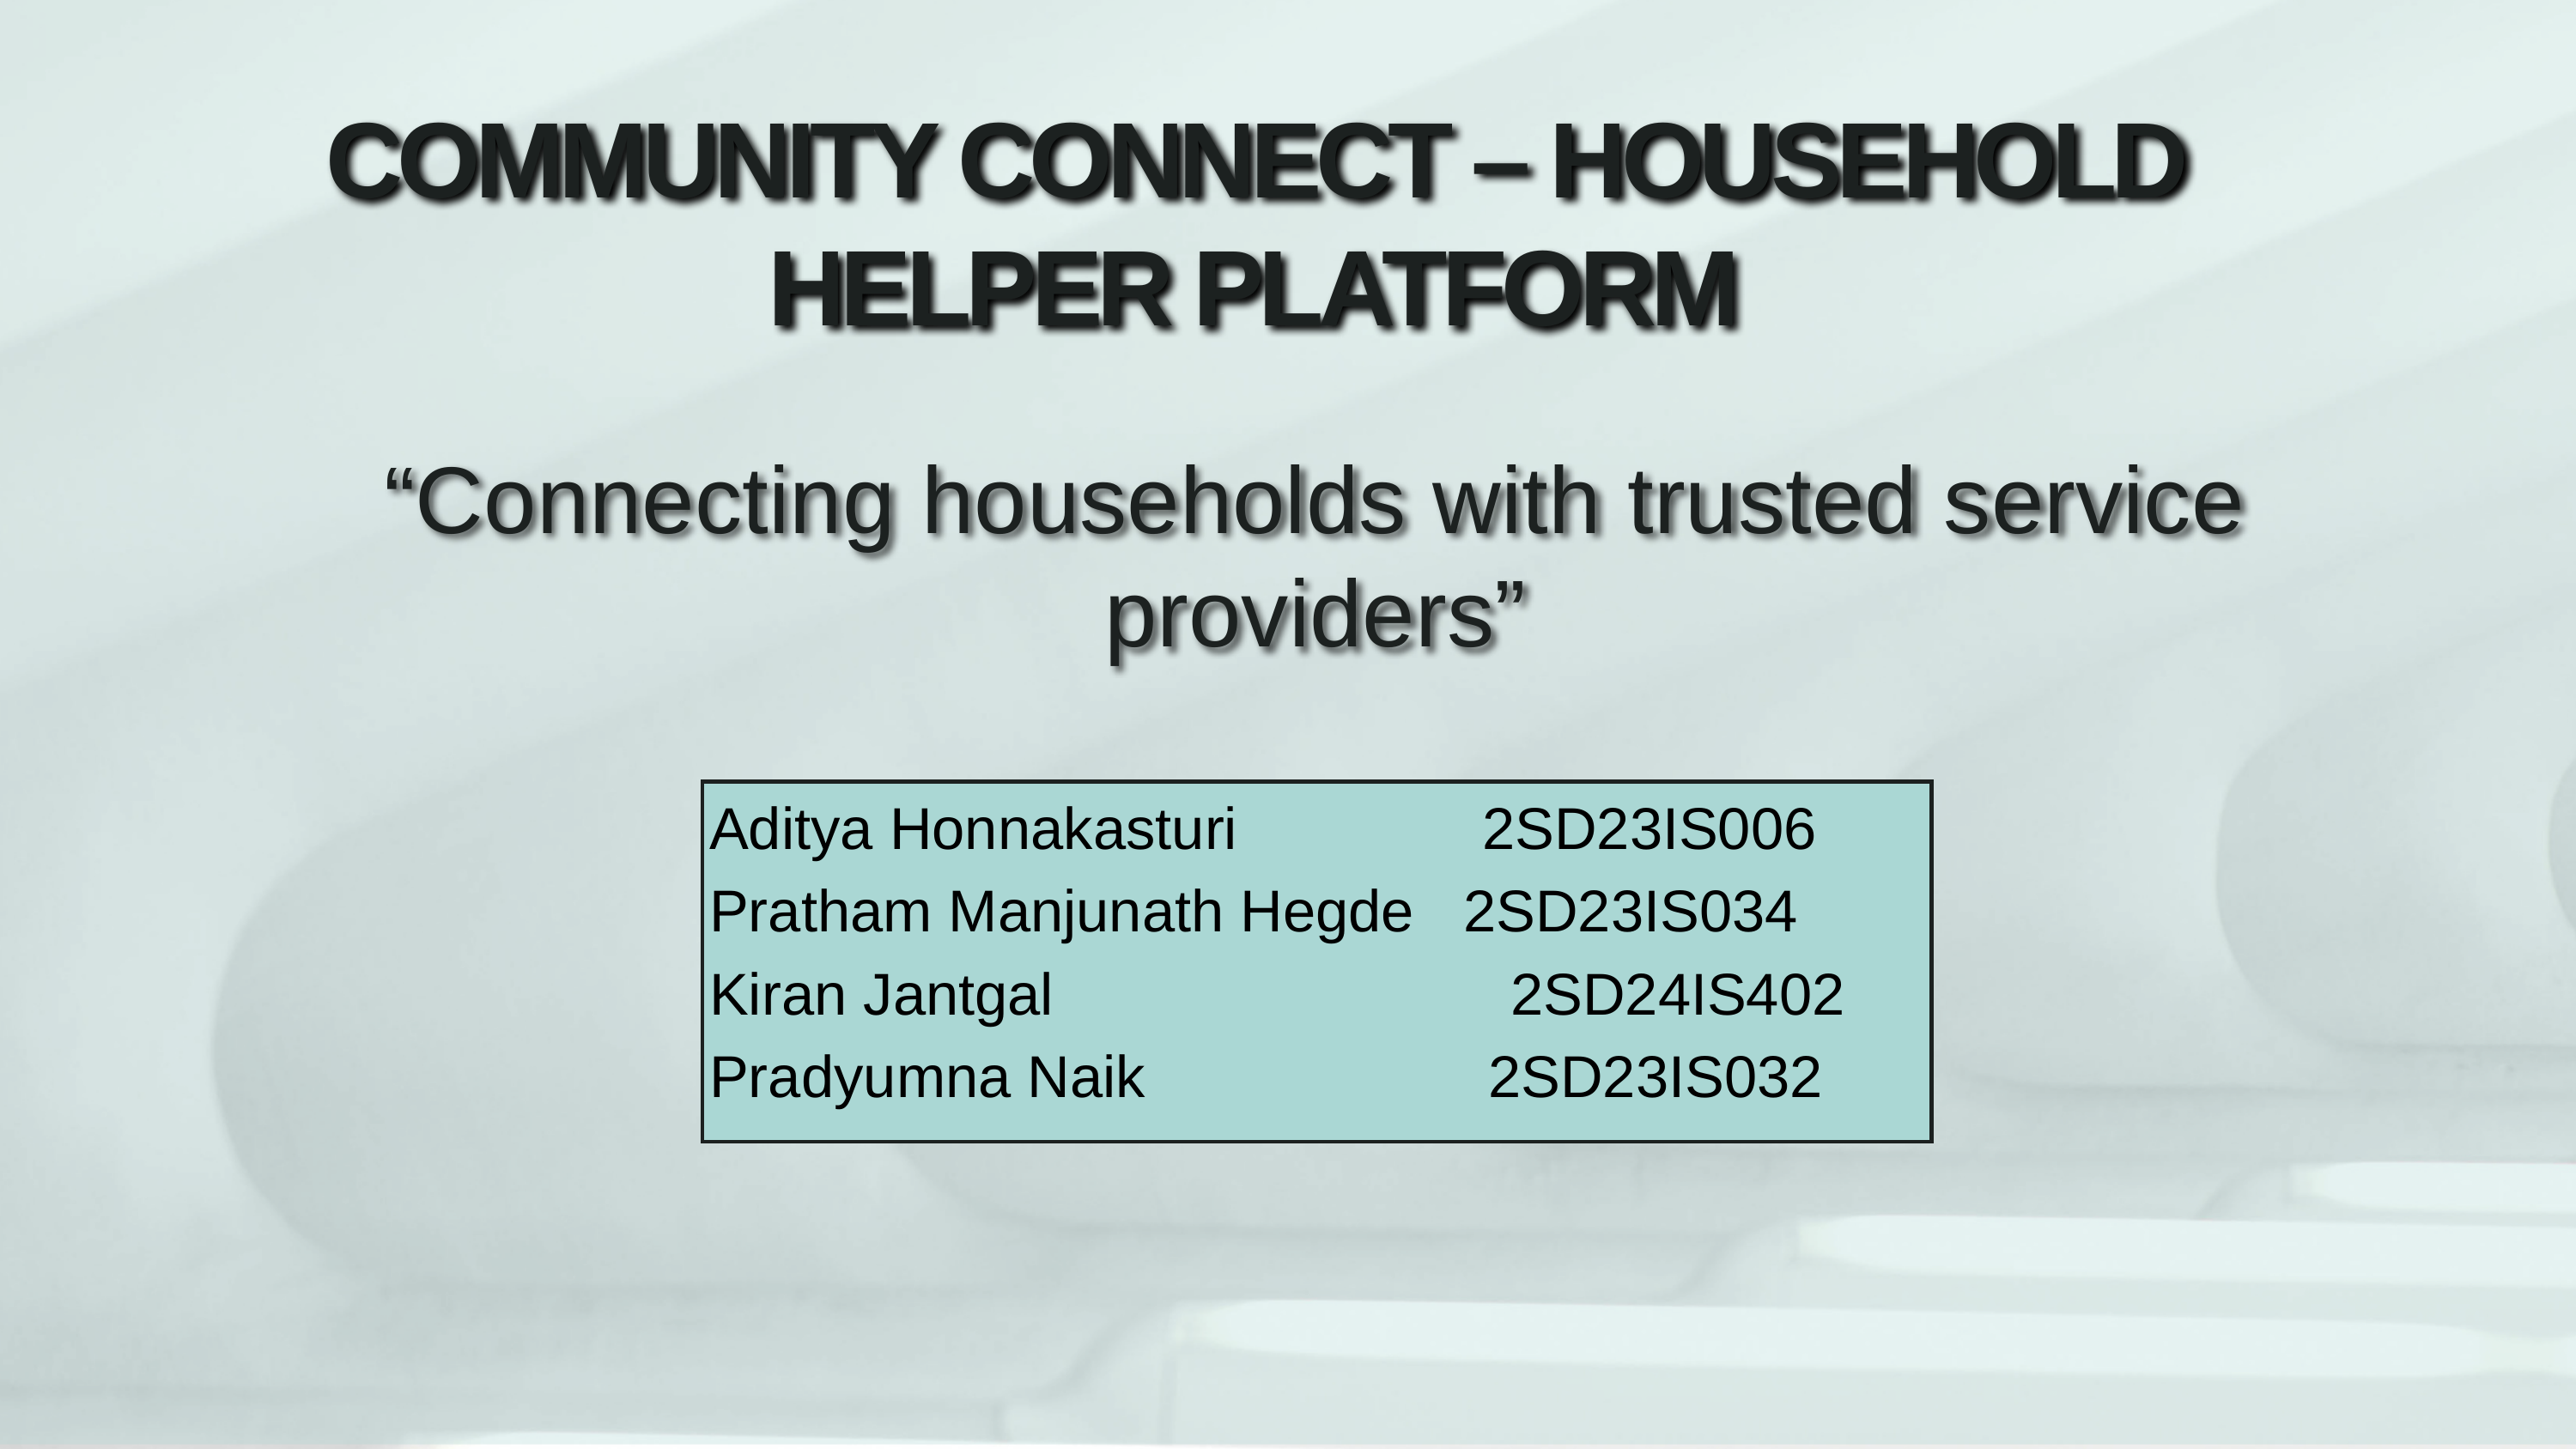

COMMUNITY CONNECT – HOUSEHOLD HELPER PLATFORM
“Connecting households with trusted service providers”

Aditya Honnakasturi               2SD23IS006
Pratham Manjunath Hegde   2SD23IS034
Kiran Jantgal                            2SD24IS402
Pradyumna Naik                     2SD23IS032